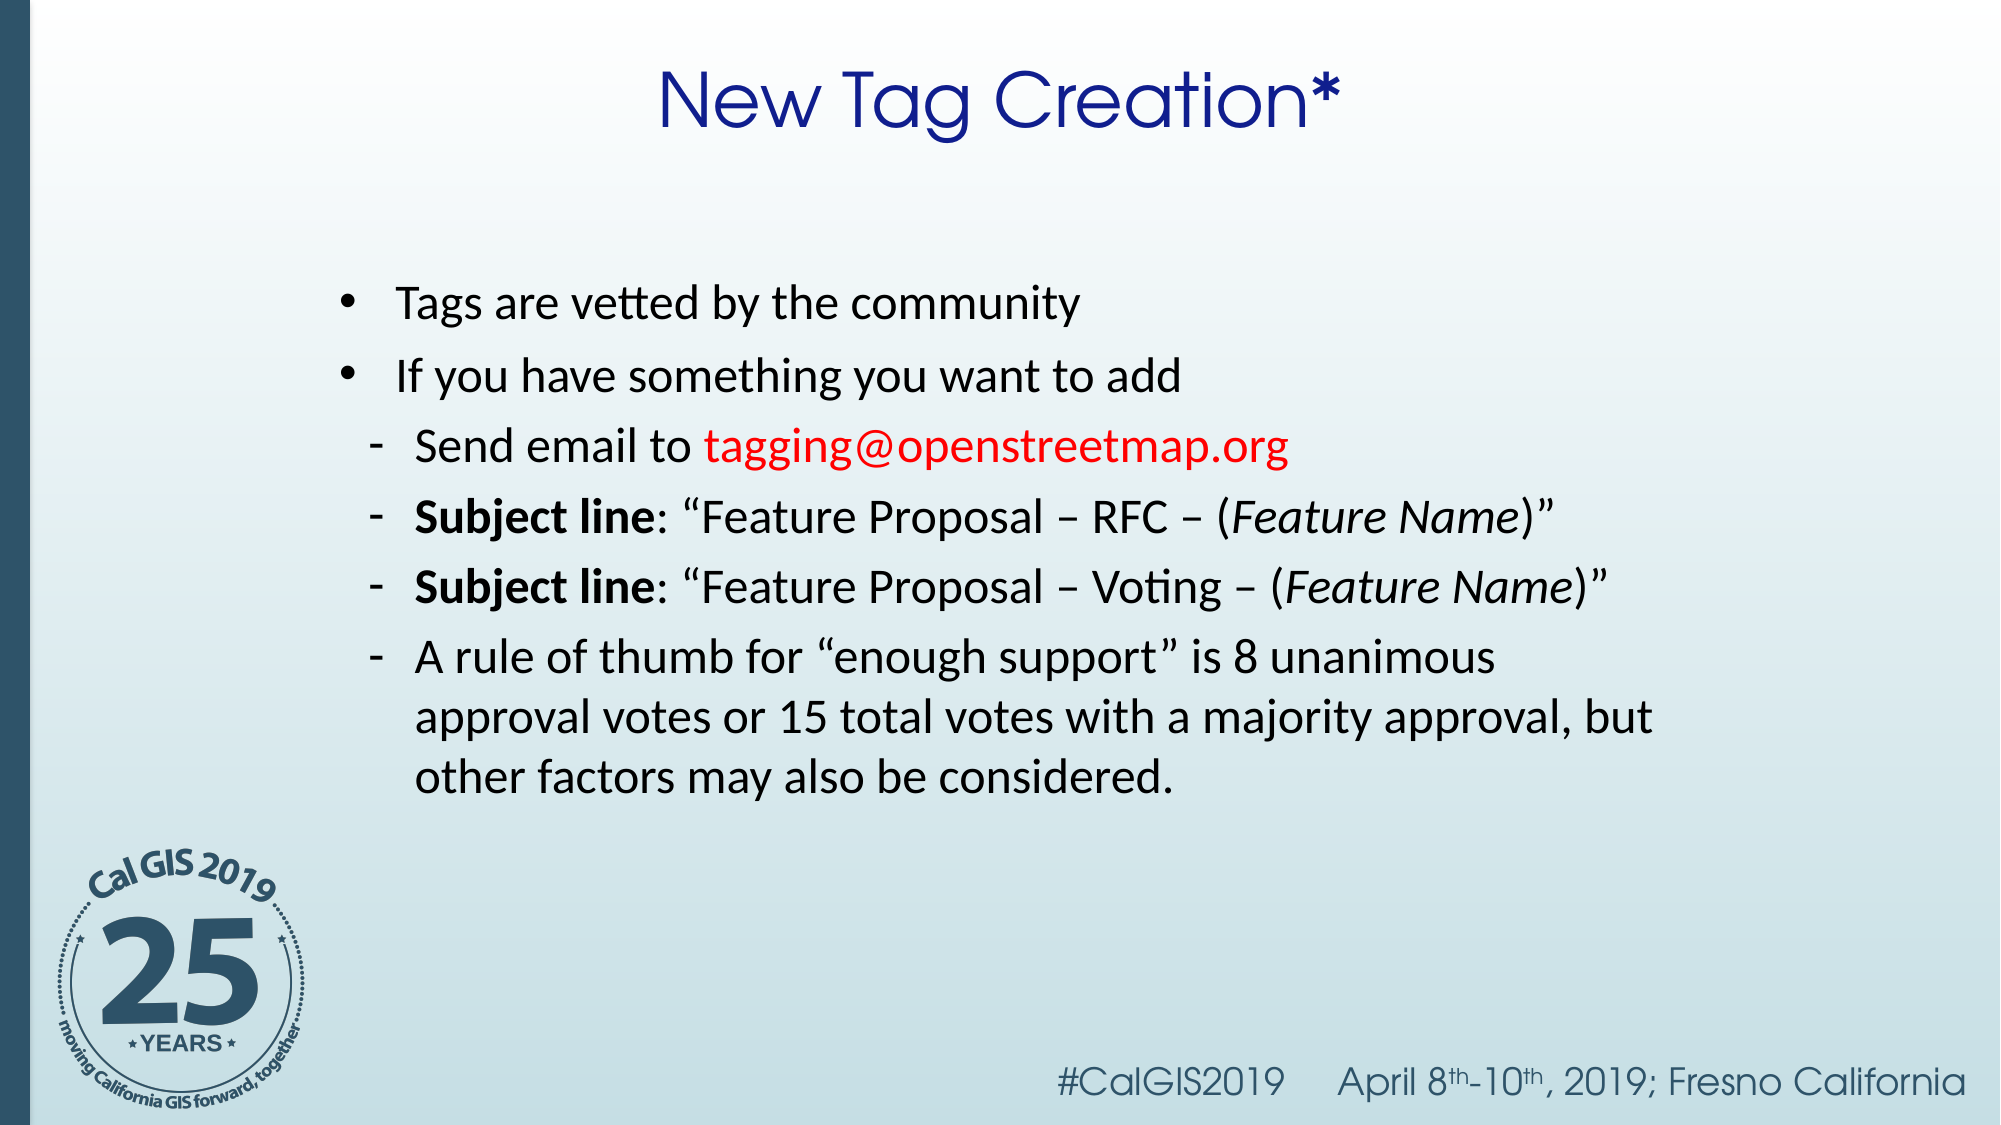

New Tag Creation*
Tags are vetted by the community
If you have something you want to add
Send email to tagging@openstreetmap.org
Subject line: “Feature Proposal – RFC – (Feature Name)”
Subject line: “Feature Proposal – Voting – (Feature Name)”
A rule of thumb for “enough support” is 8 unanimous approval votes or 15 total votes with a majority approval, but other factors may also be considered.